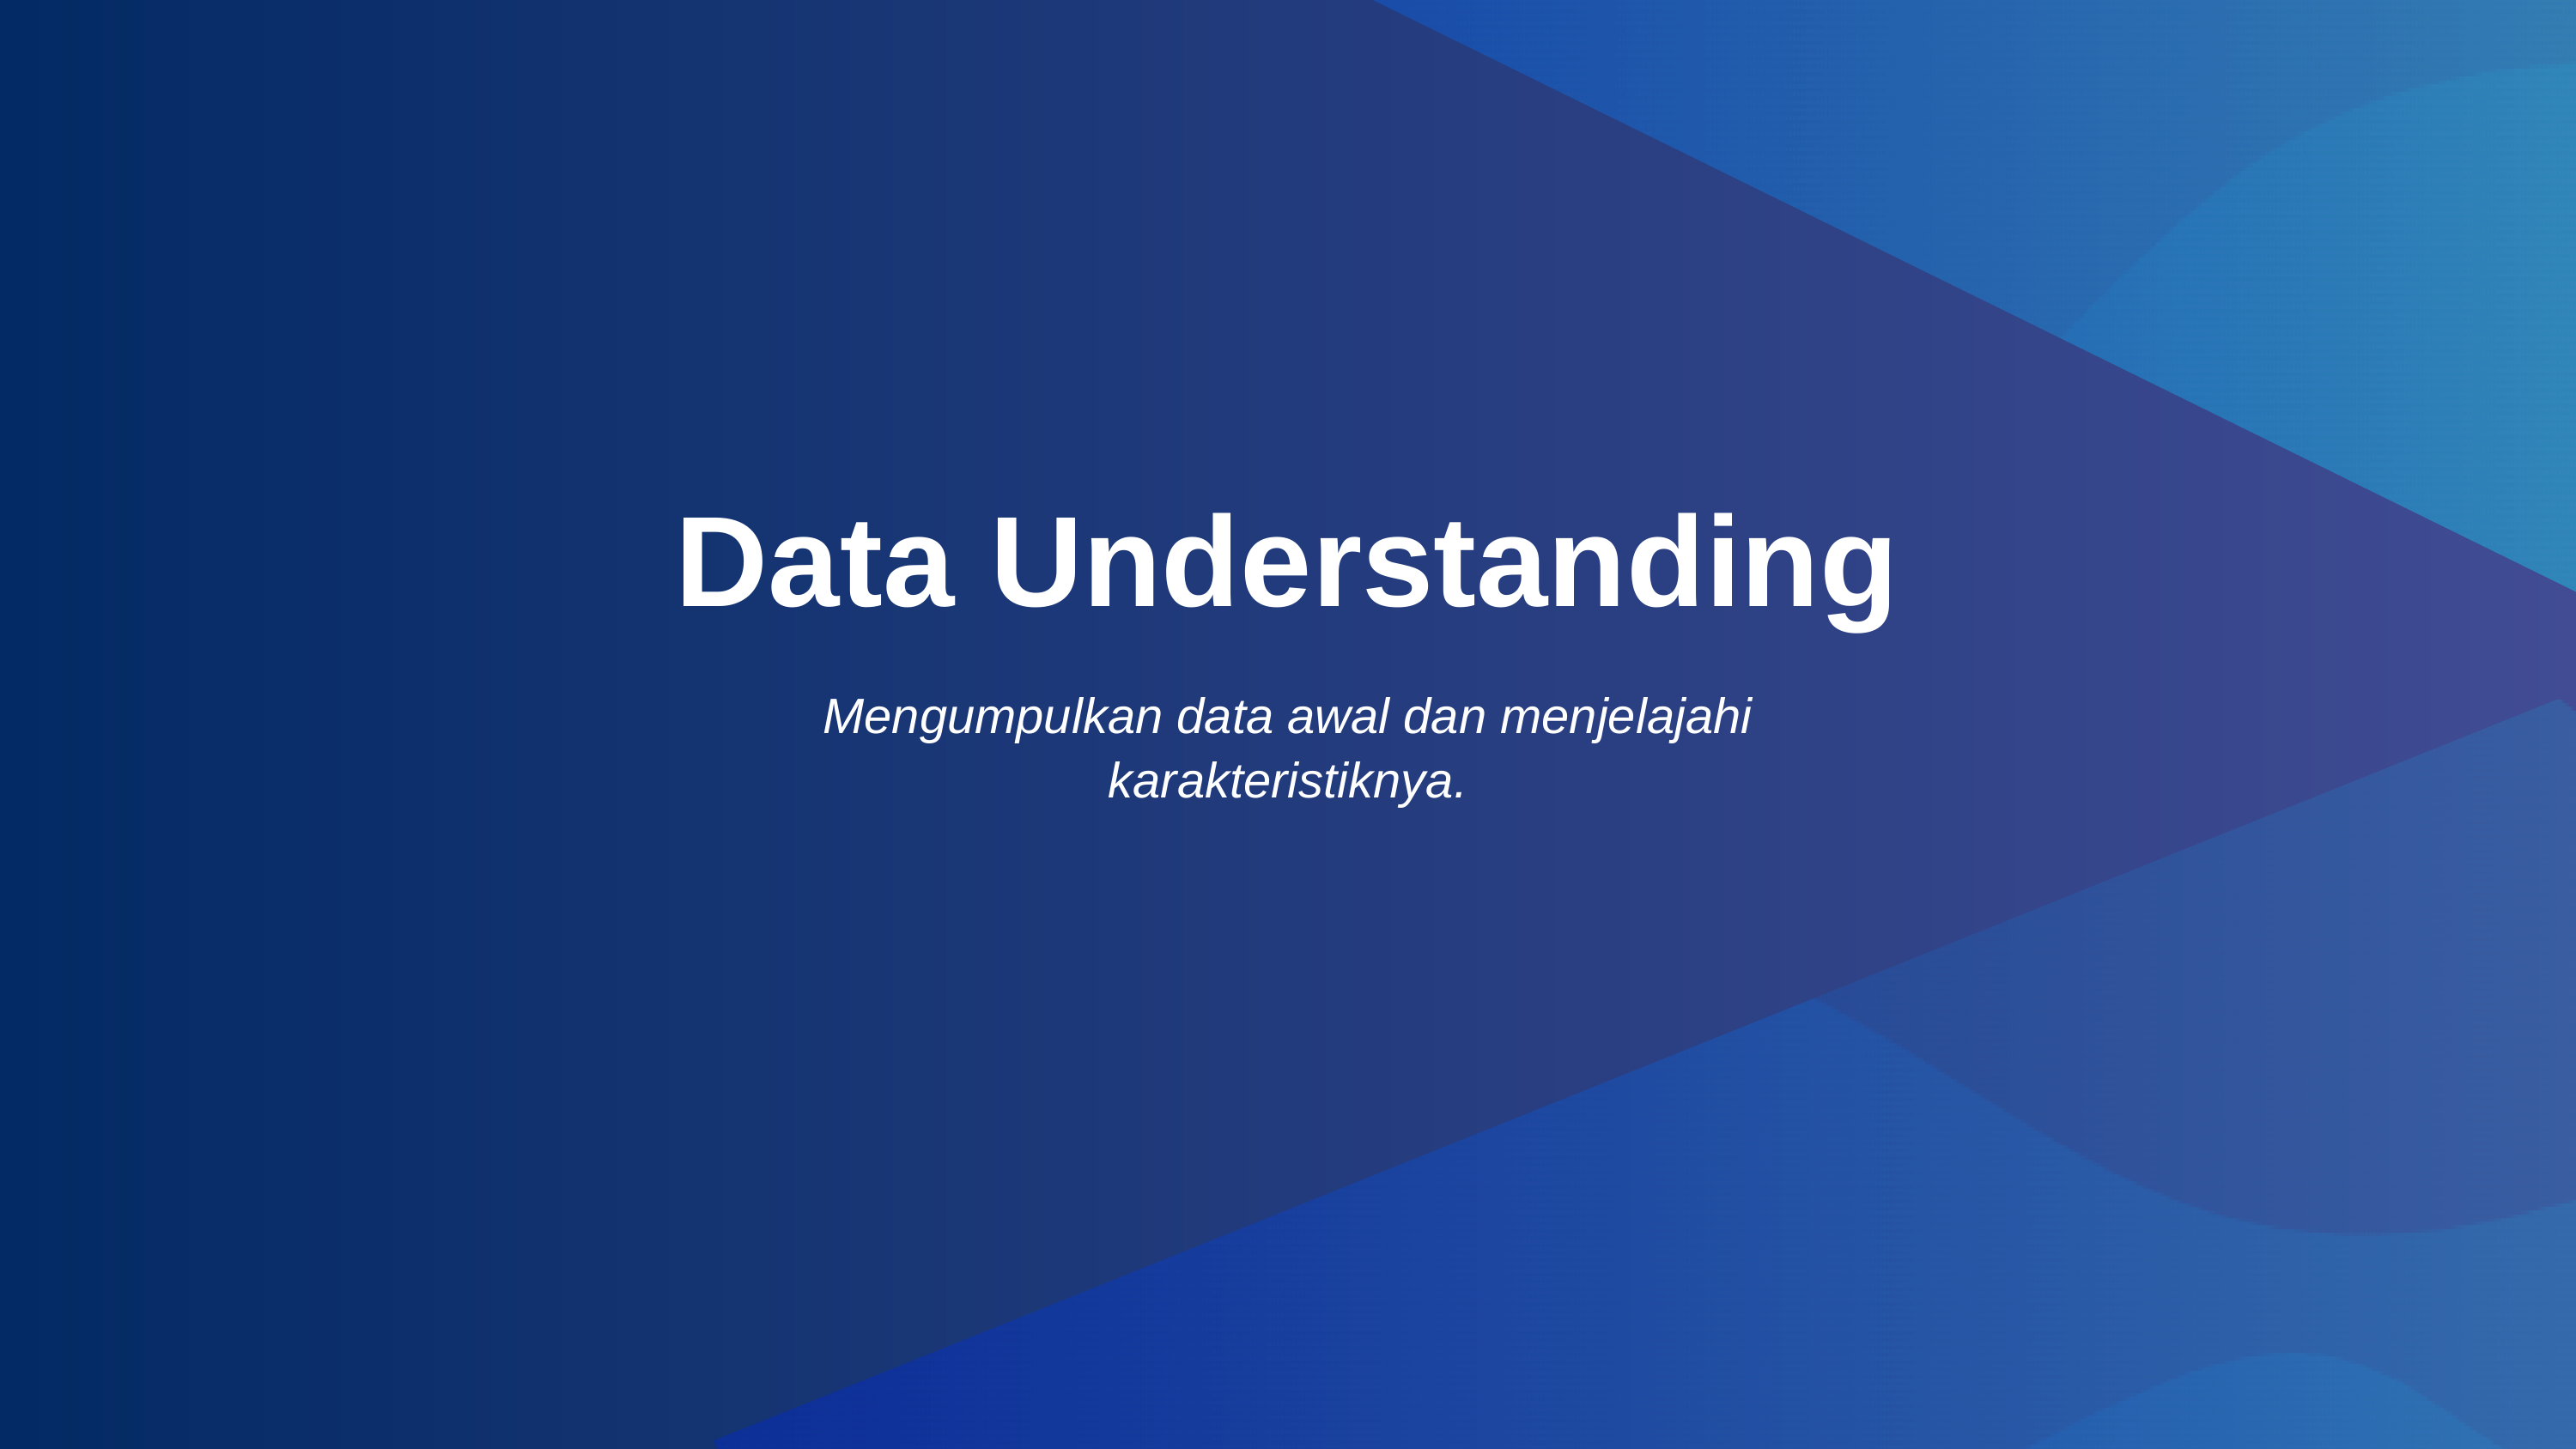

Data Understanding
Mengumpulkan data awal dan menjelajahi karakteristiknya.